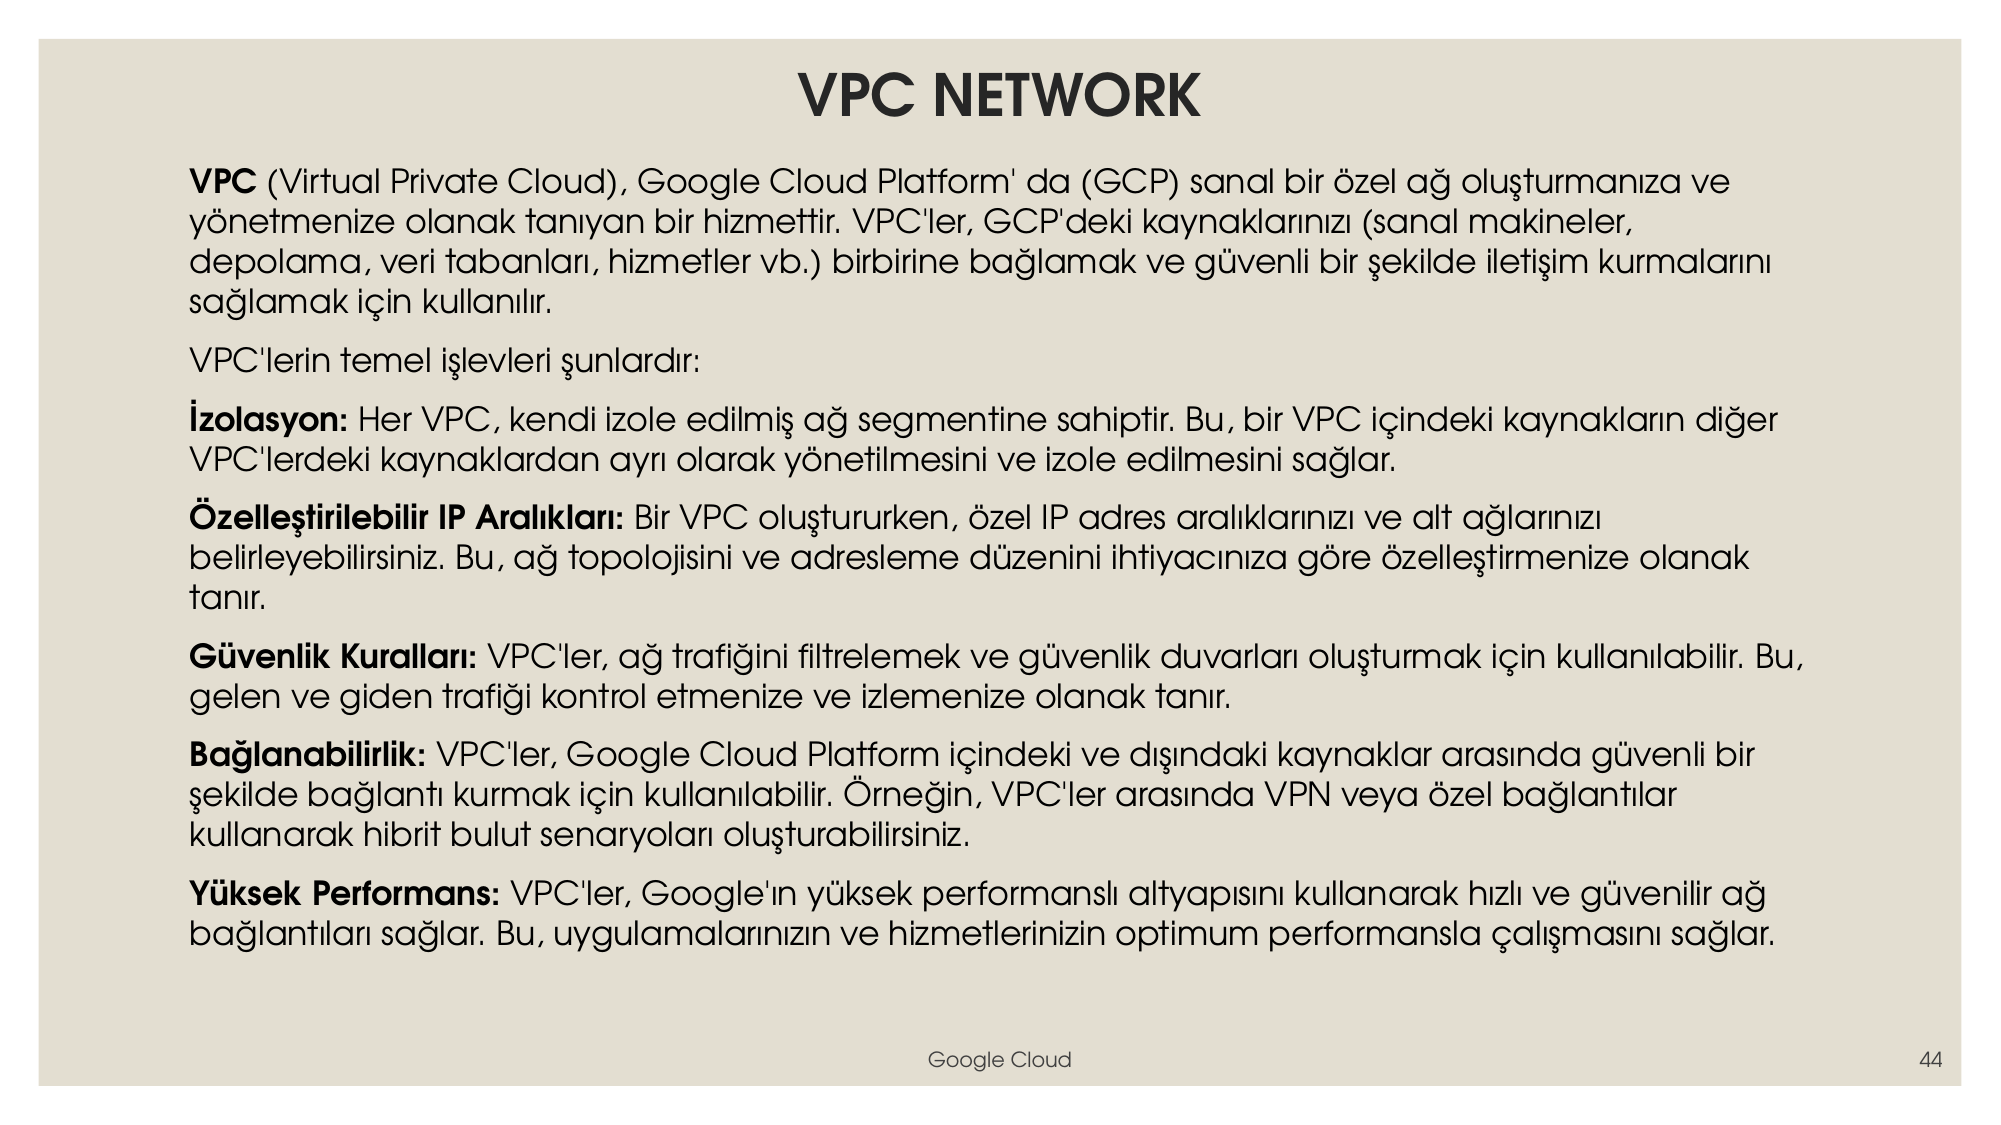

# VPC NETWORK
VPC (Virtual Private Cloud), Google Cloud Platform' da (GCP) sanal bir özel ağ oluşturmanıza ve yönetmenize olanak tanıyan bir hizmettir. VPC'ler, GCP'deki kaynaklarınızı (sanal makineler, depolama, veri tabanları, hizmetler vb.) birbirine bağlamak ve güvenli bir şekilde iletişim kurmalarını sağlamak için kullanılır.
VPC'lerin temel işlevleri şunlardır:
İzolasyon: Her VPC, kendi izole edilmiş ağ segmentine sahiptir. Bu, bir VPC içindeki kaynakların diğer VPC'lerdeki kaynaklardan ayrı olarak yönetilmesini ve izole edilmesini sağlar.
Özelleştirilebilir IP Aralıkları: Bir VPC oluştururken, özel IP adres aralıklarınızı ve alt ağlarınızı belirleyebilirsiniz. Bu, ağ topolojisini ve adresleme düzenini ihtiyacınıza göre özelleştirmenize olanak tanır.
Güvenlik Kuralları: VPC'ler, ağ trafiğini filtrelemek ve güvenlik duvarları oluşturmak için kullanılabilir. Bu, gelen ve giden trafiği kontrol etmenize ve izlemenize olanak tanır.
Bağlanabilirlik: VPC'ler, Google Cloud Platform içindeki ve dışındaki kaynaklar arasında güvenli bir şekilde bağlantı kurmak için kullanılabilir. Örneğin, VPC'ler arasında VPN veya özel bağlantılar kullanarak hibrit bulut senaryoları oluşturabilirsiniz.
Yüksek Performans: VPC'ler, Google'ın yüksek performanslı altyapısını kullanarak hızlı ve güvenilir ağ bağlantıları sağlar. Bu, uygulamalarınızın ve hizmetlerinizin optimum performansla çalışmasını sağlar.
Google Cloud
44